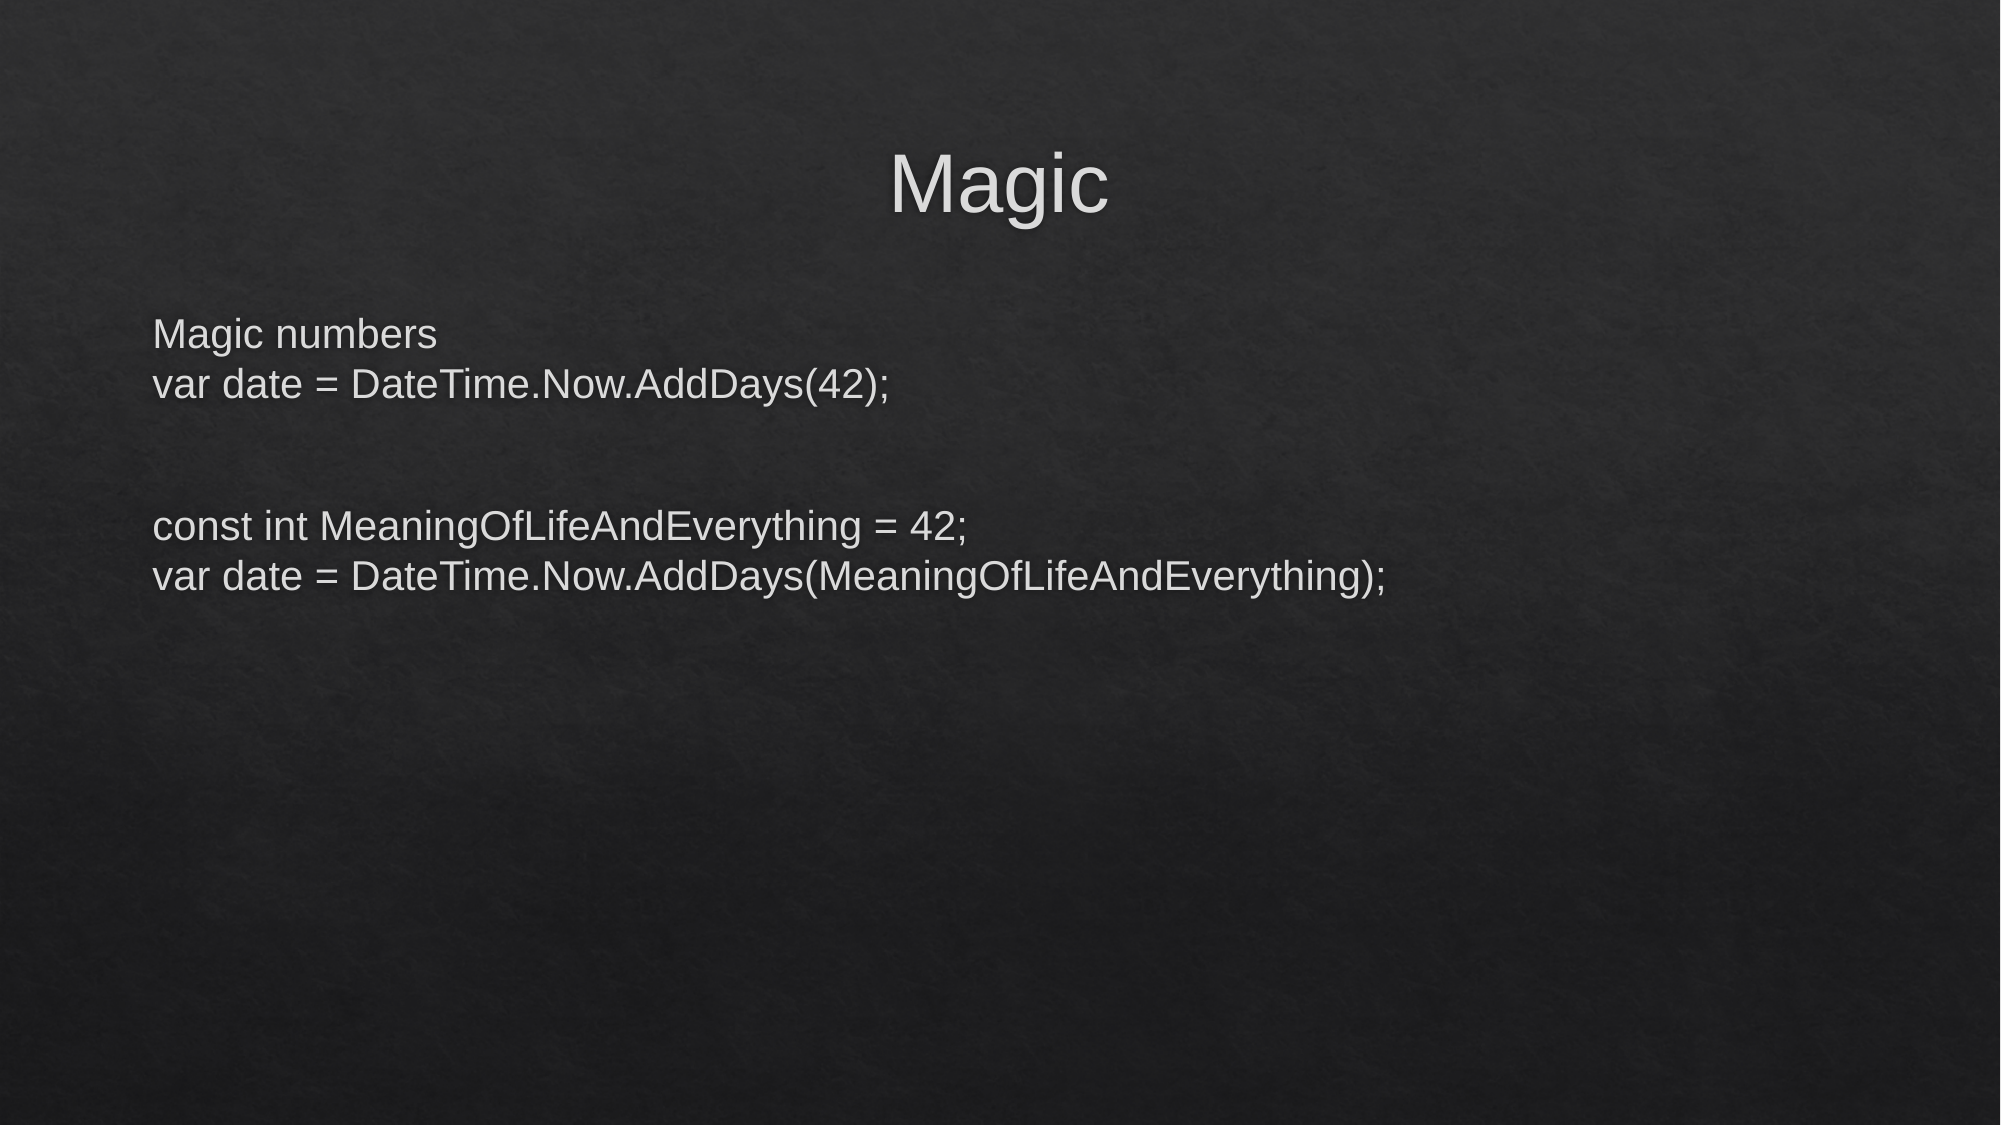

# Magic
Magic numbers
var date = DateTime.Now.AddDays(42);

const int MeaningOfLifeAndEverything = 42;
var date = DateTime.Now.AddDays(MeaningOfLifeAndEverything);